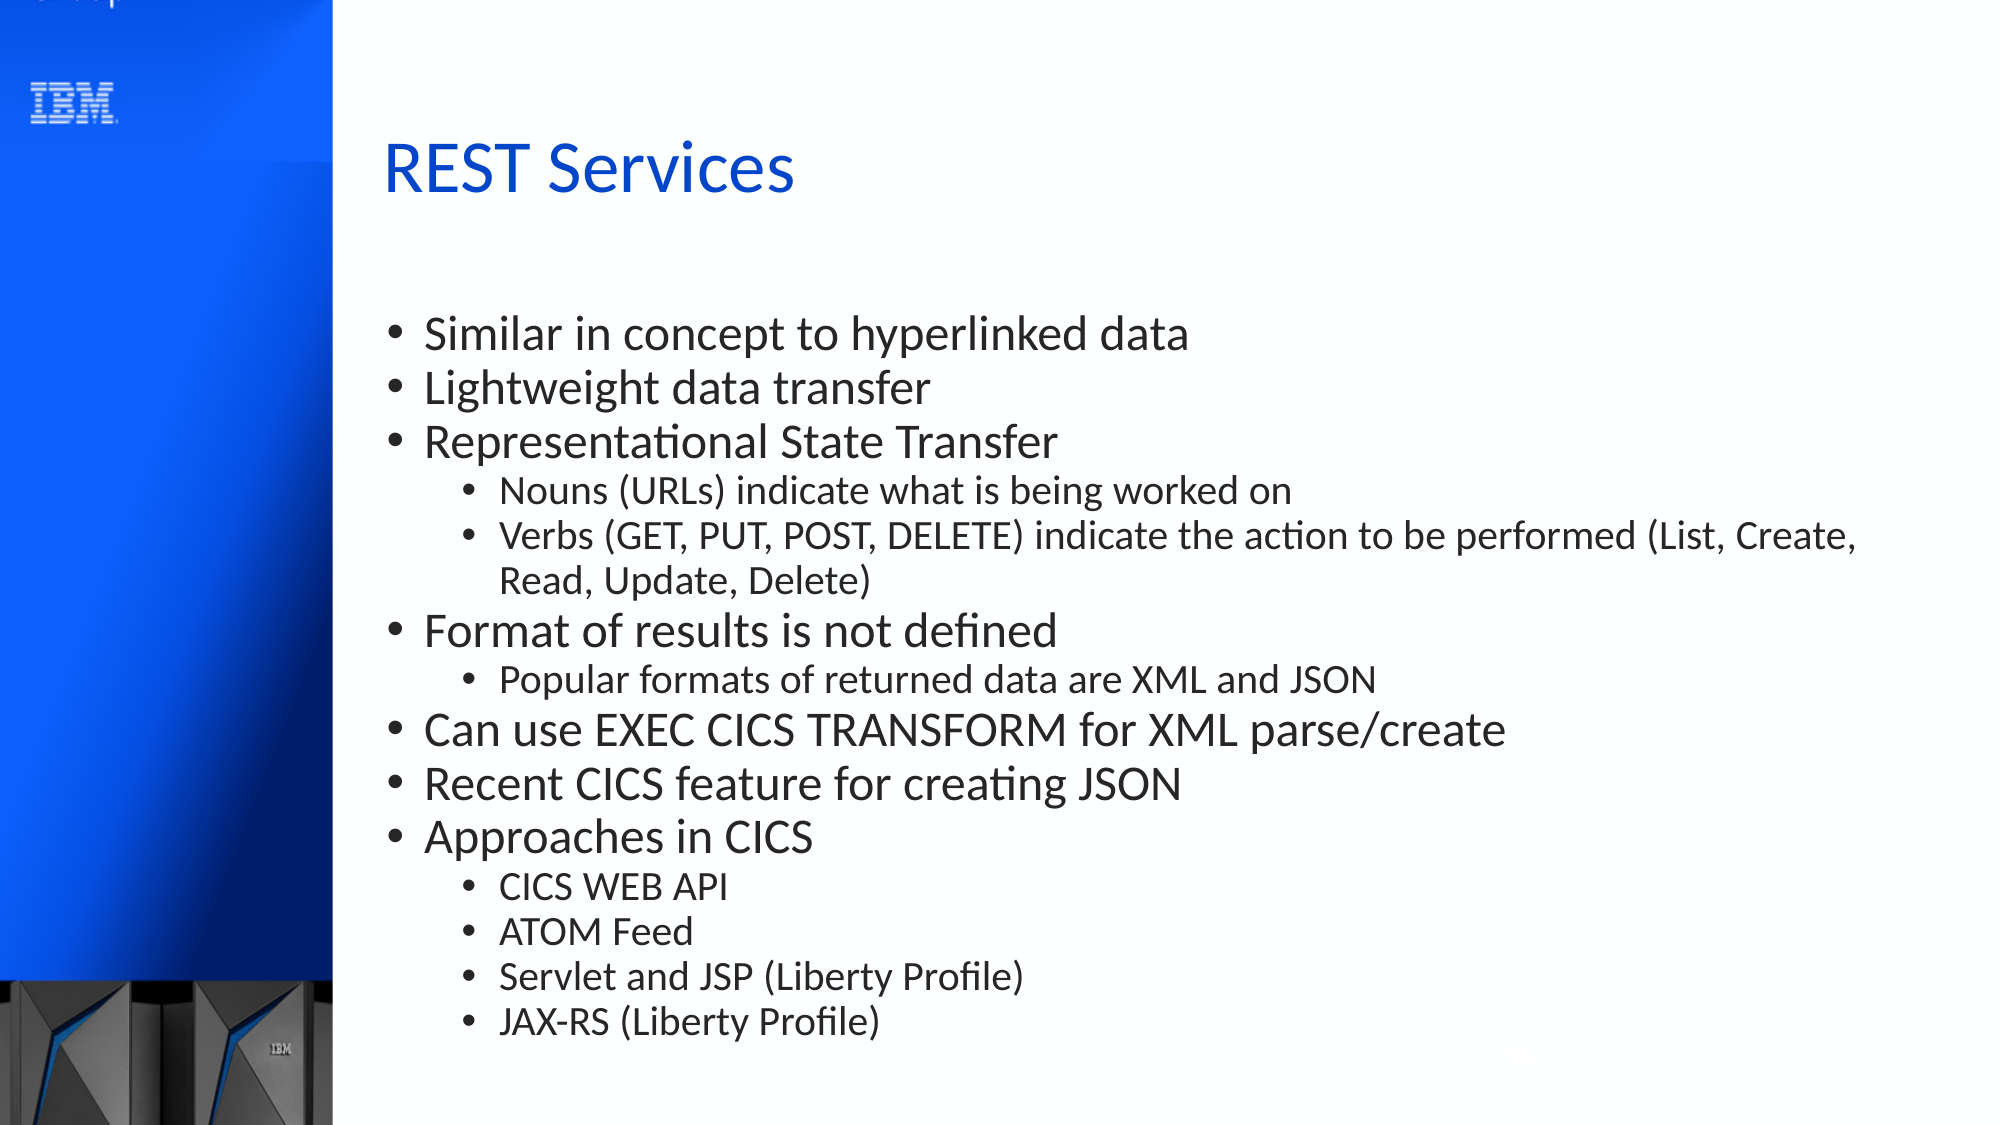

# REST Services
Similar in concept to hyperlinked data
Lightweight data transfer
Representational State Transfer
Nouns (URLs) indicate what is being worked on
Verbs (GET, PUT, POST, DELETE) indicate the action to be performed (List, Create, Read, Update, Delete)
Format of results is not defined
Popular formats of returned data are XML and JSON
Can use EXEC CICS TRANSFORM for XML parse/create
Recent CICS feature for creating JSON
Approaches in CICS
CICS WEB API
ATOM Feed
Servlet and JSP (Liberty Profile)
JAX-RS (Liberty Profile)

58